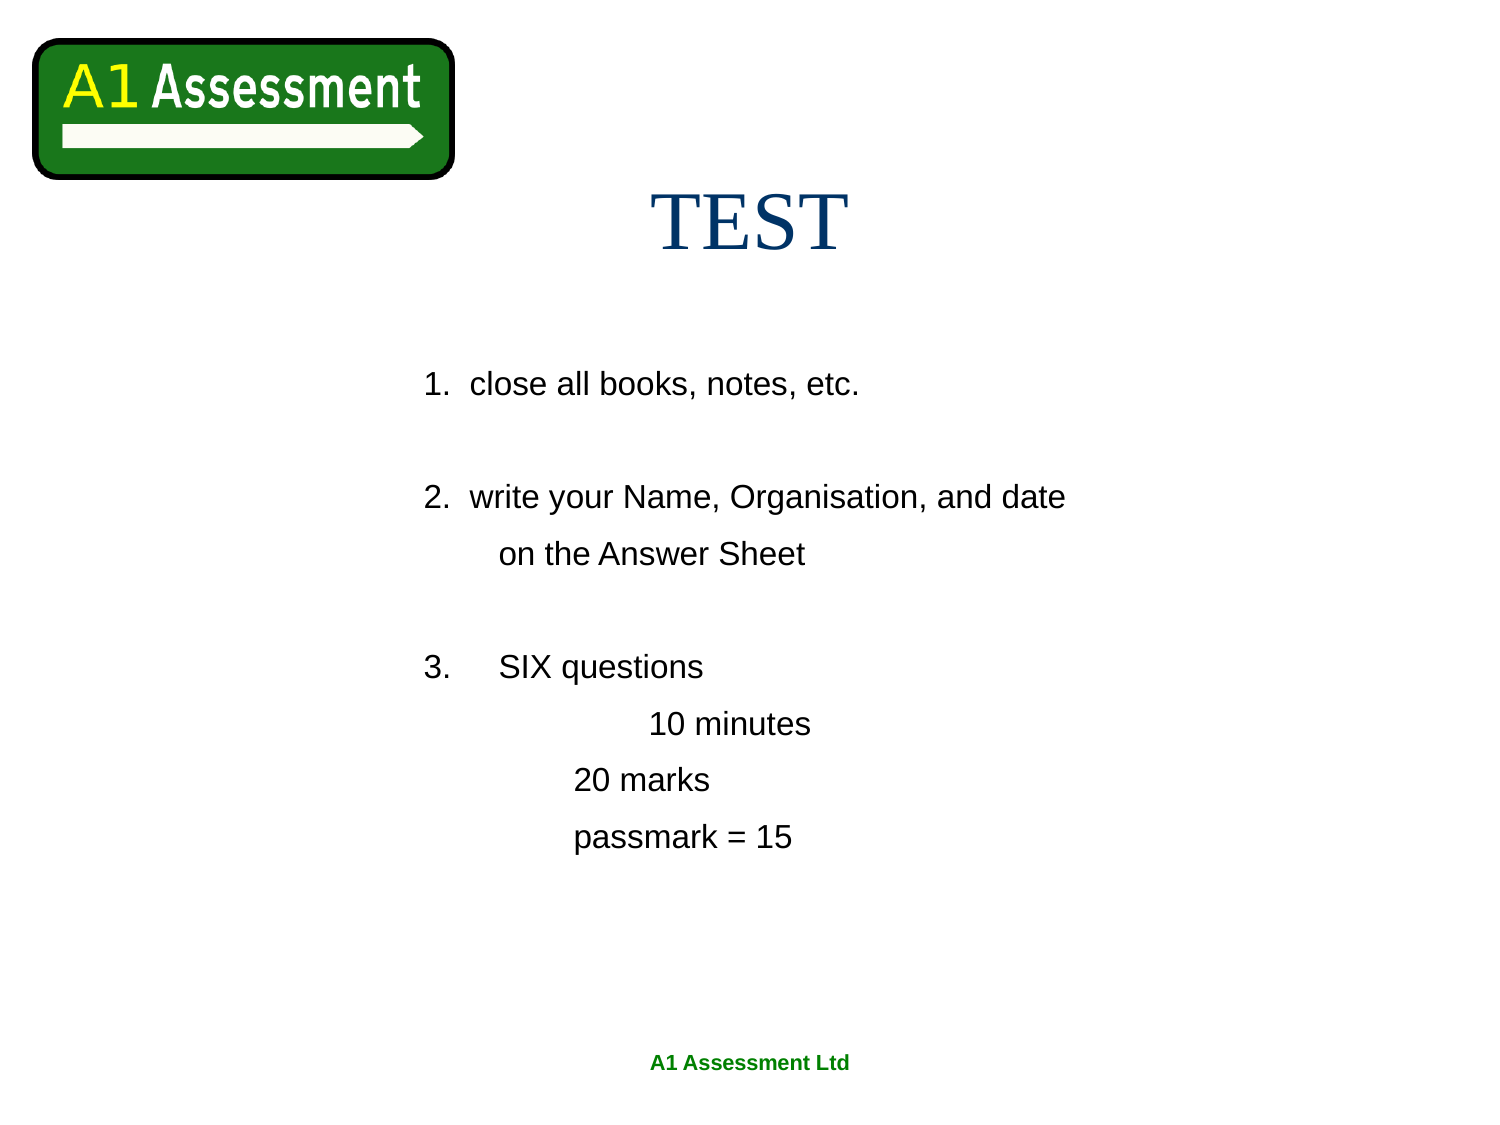

# TEST
1.  close all books, notes, etc.

2.  write your Name, Organisation, and date
on the Answer Sheet

SIX questions
		10 minutes
	20 marks
	passmark = 15

A1 Assessment Ltd